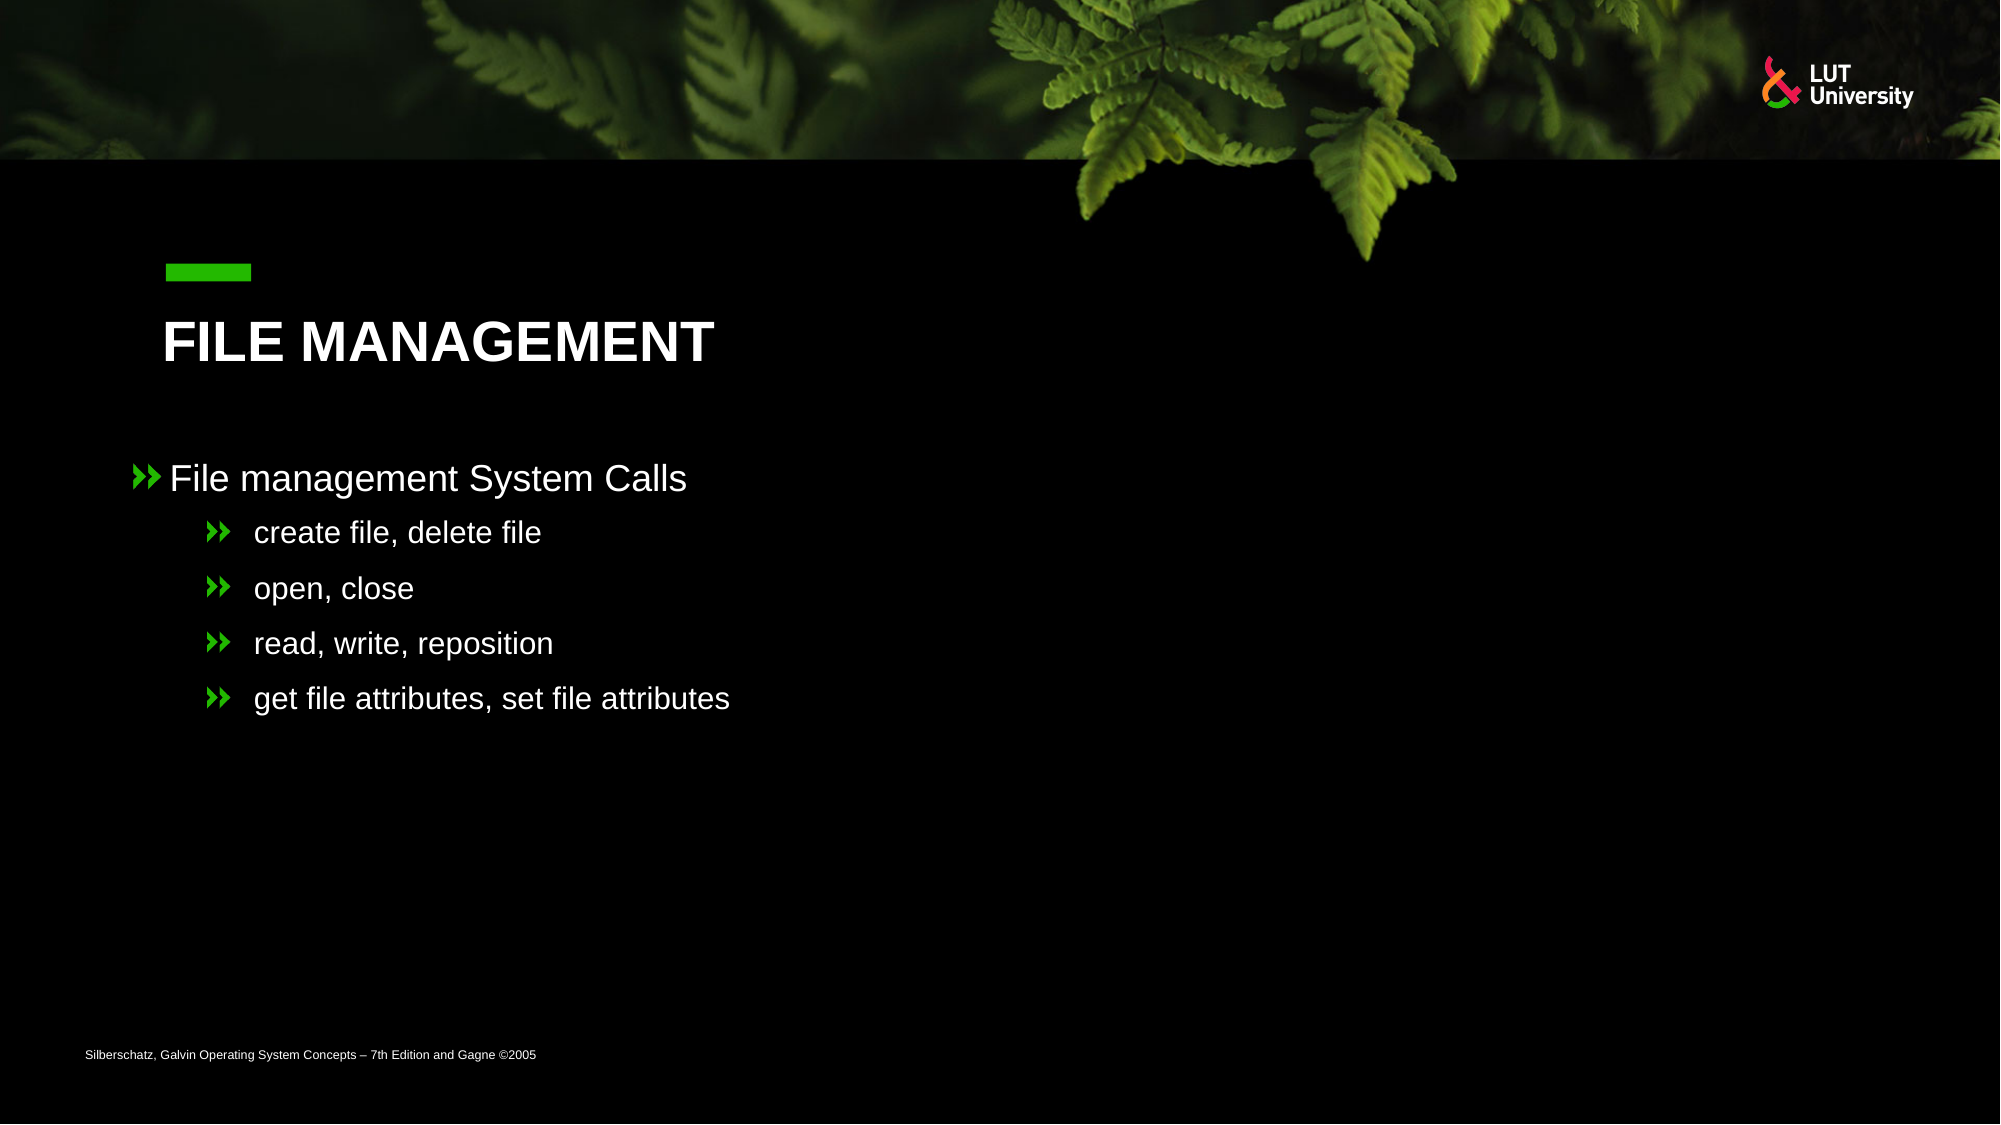

# FILE MANAGEMENT
File management System Calls
create file, delete file
open, close
read, write, reposition
get file attributes, set file attributes
Silberschatz, Galvin Operating System Concepts – 7th Edition and Gagne ©2005